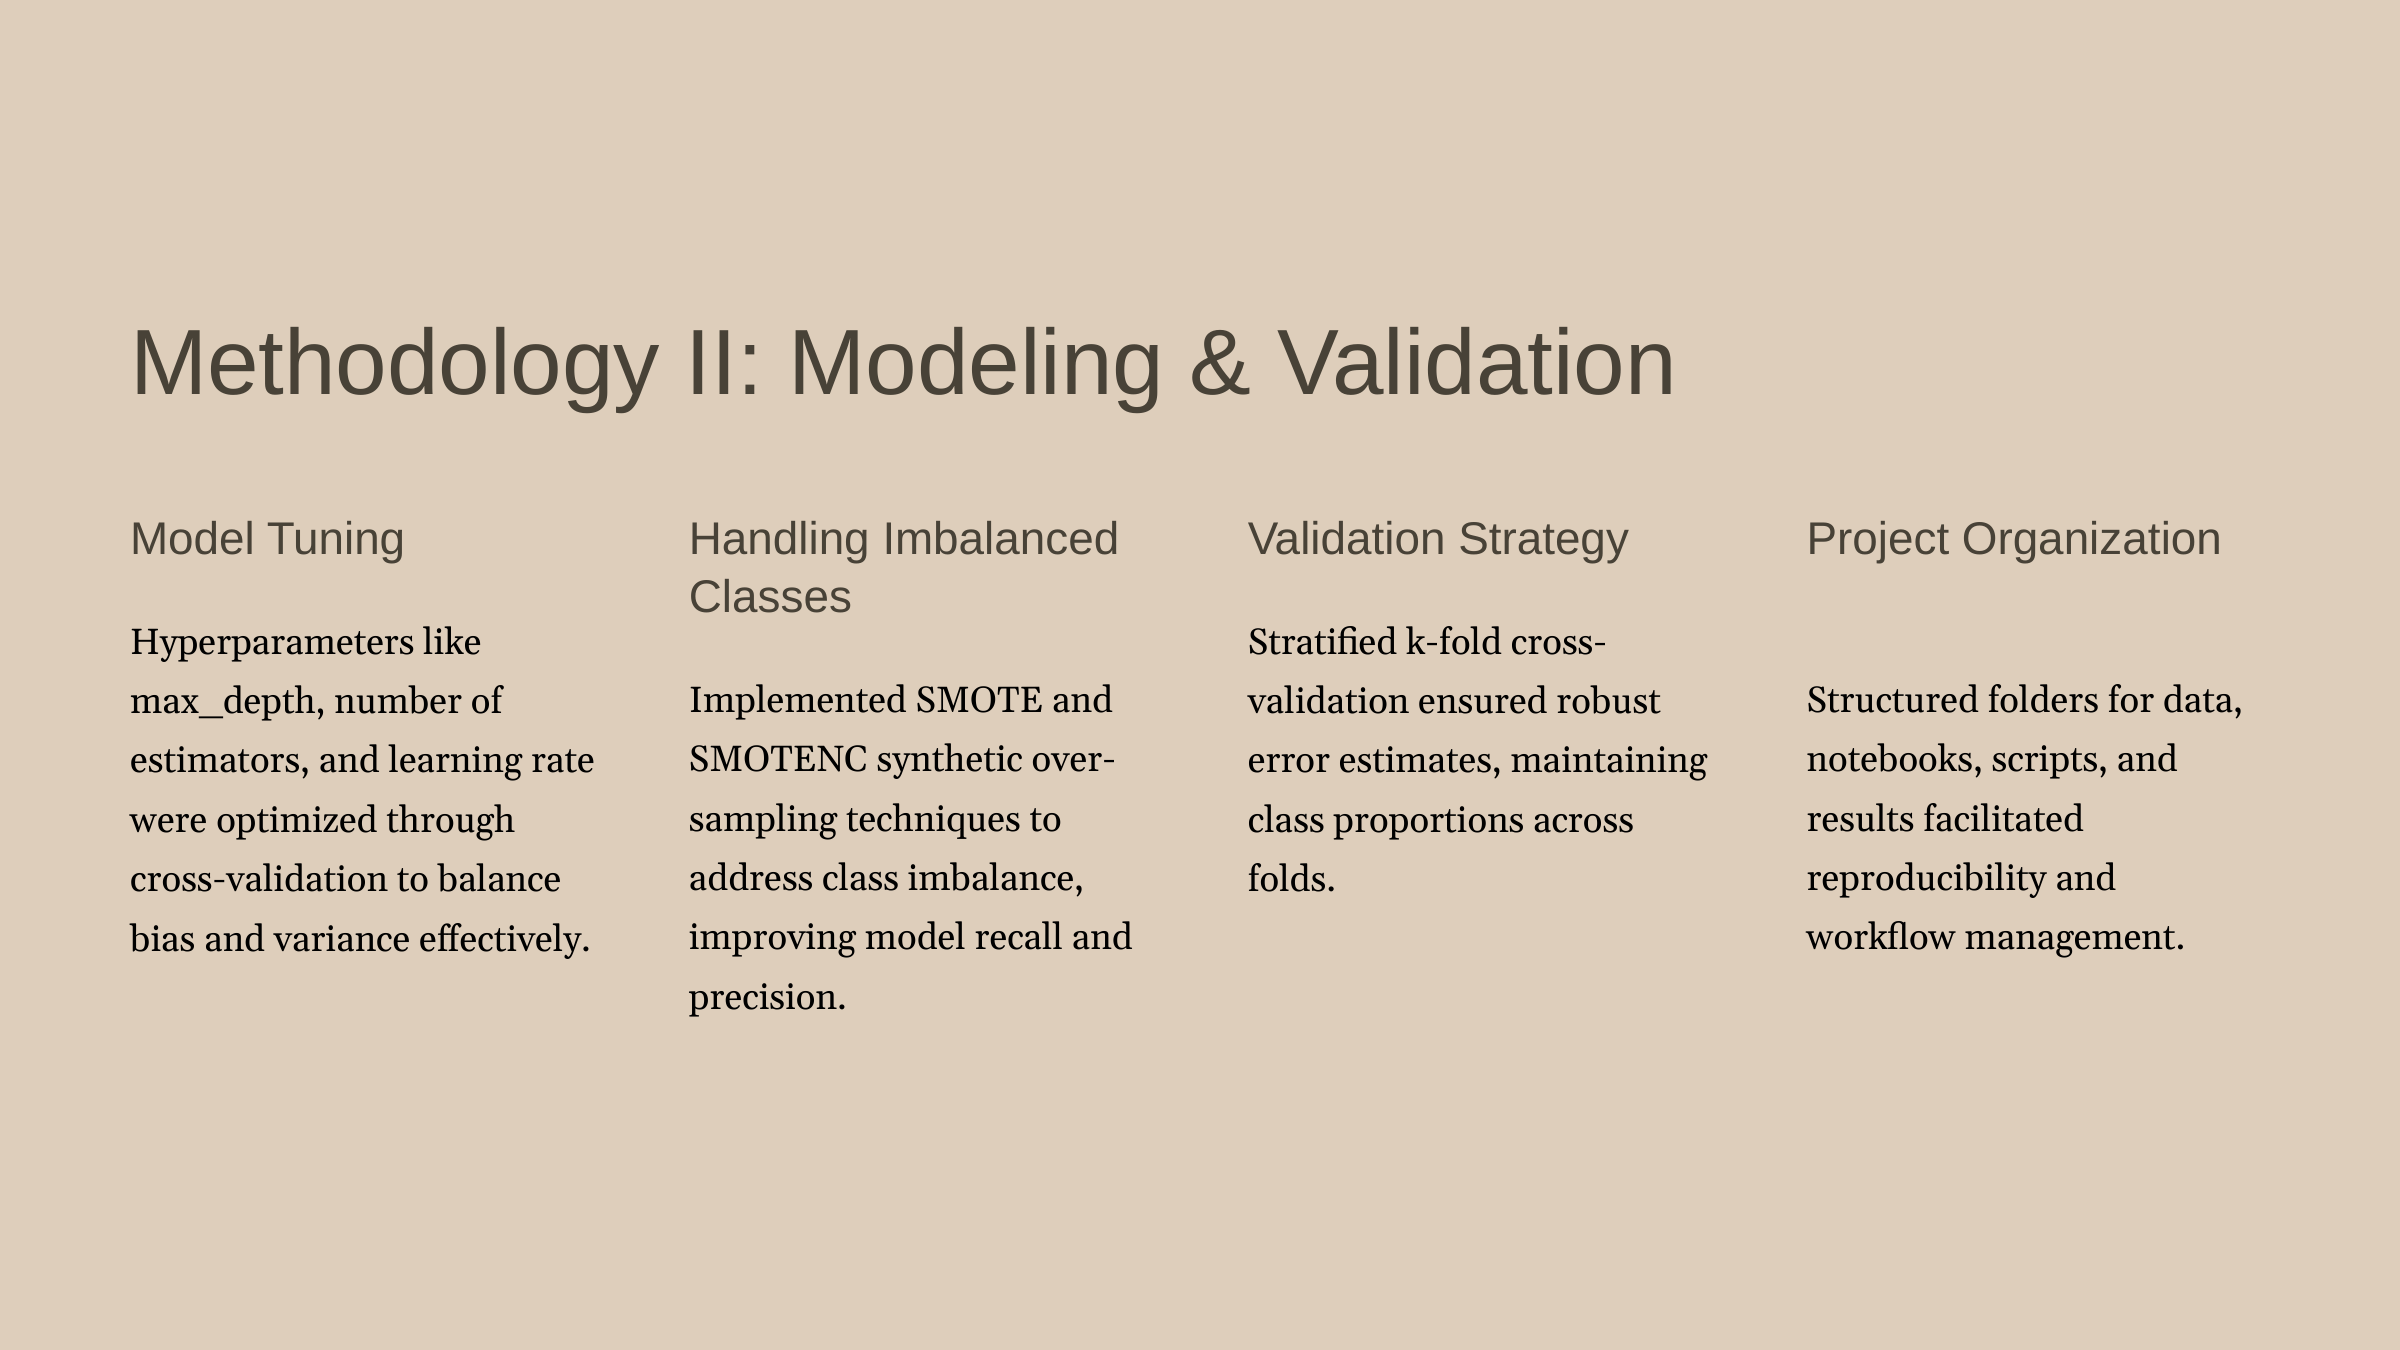

Methodology II: Modeling & Validation
Model Tuning
Handling Imbalanced Classes
Validation Strategy
Project Organization
Hyperparameters like max_depth, number of estimators, and learning rate were optimized through cross-validation to balance bias and variance effectively.
Stratified k-fold cross-validation ensured robust error estimates, maintaining class proportions across folds.
Implemented SMOTE and SMOTENC synthetic over-sampling techniques to address class imbalance, improving model recall and precision.
Structured folders for data, notebooks, scripts, and results facilitated reproducibility and workflow management.